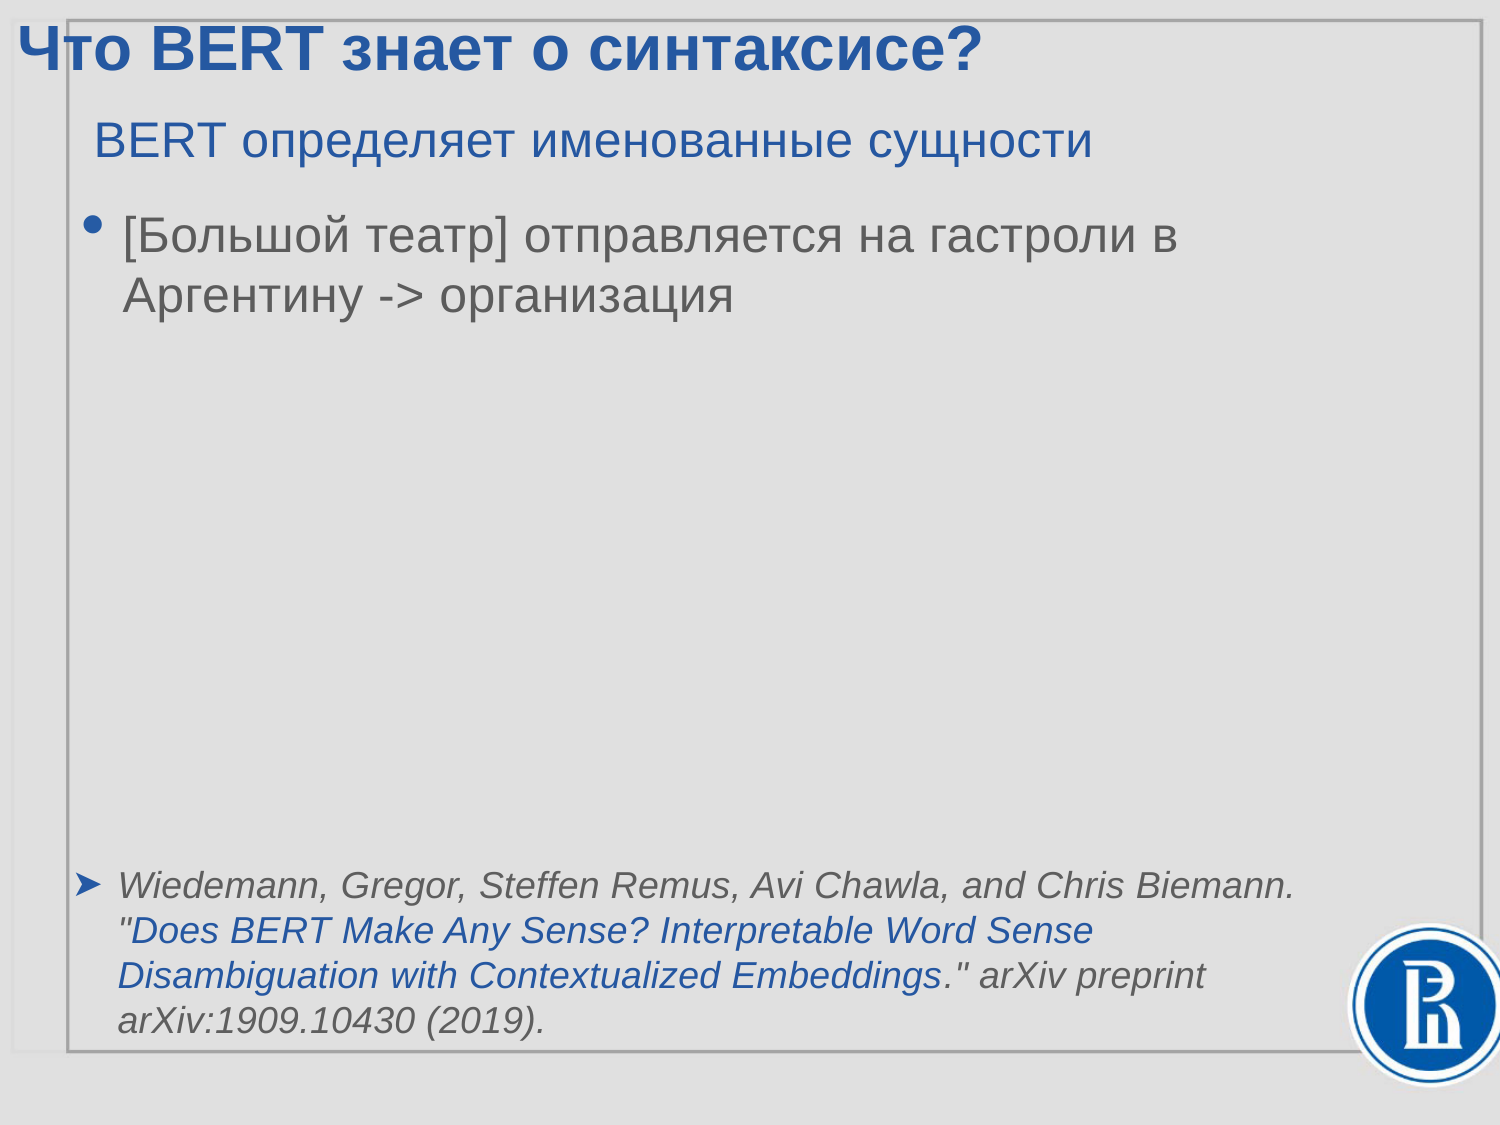

Что BERT знает о синтаксисе?
BERT определяет именованные сущности
[Большой театр] отправляется на гастроли в Аргентину -> организация
Wiedemann, Gregor, Steffen Remus, Avi Chawla, and Chris Biemann. "Does BERT Make Any Sense? Interpretable Word Sense Disambiguation with Contextualized Embeddings." arXiv preprint arXiv:1909.10430 (2019).